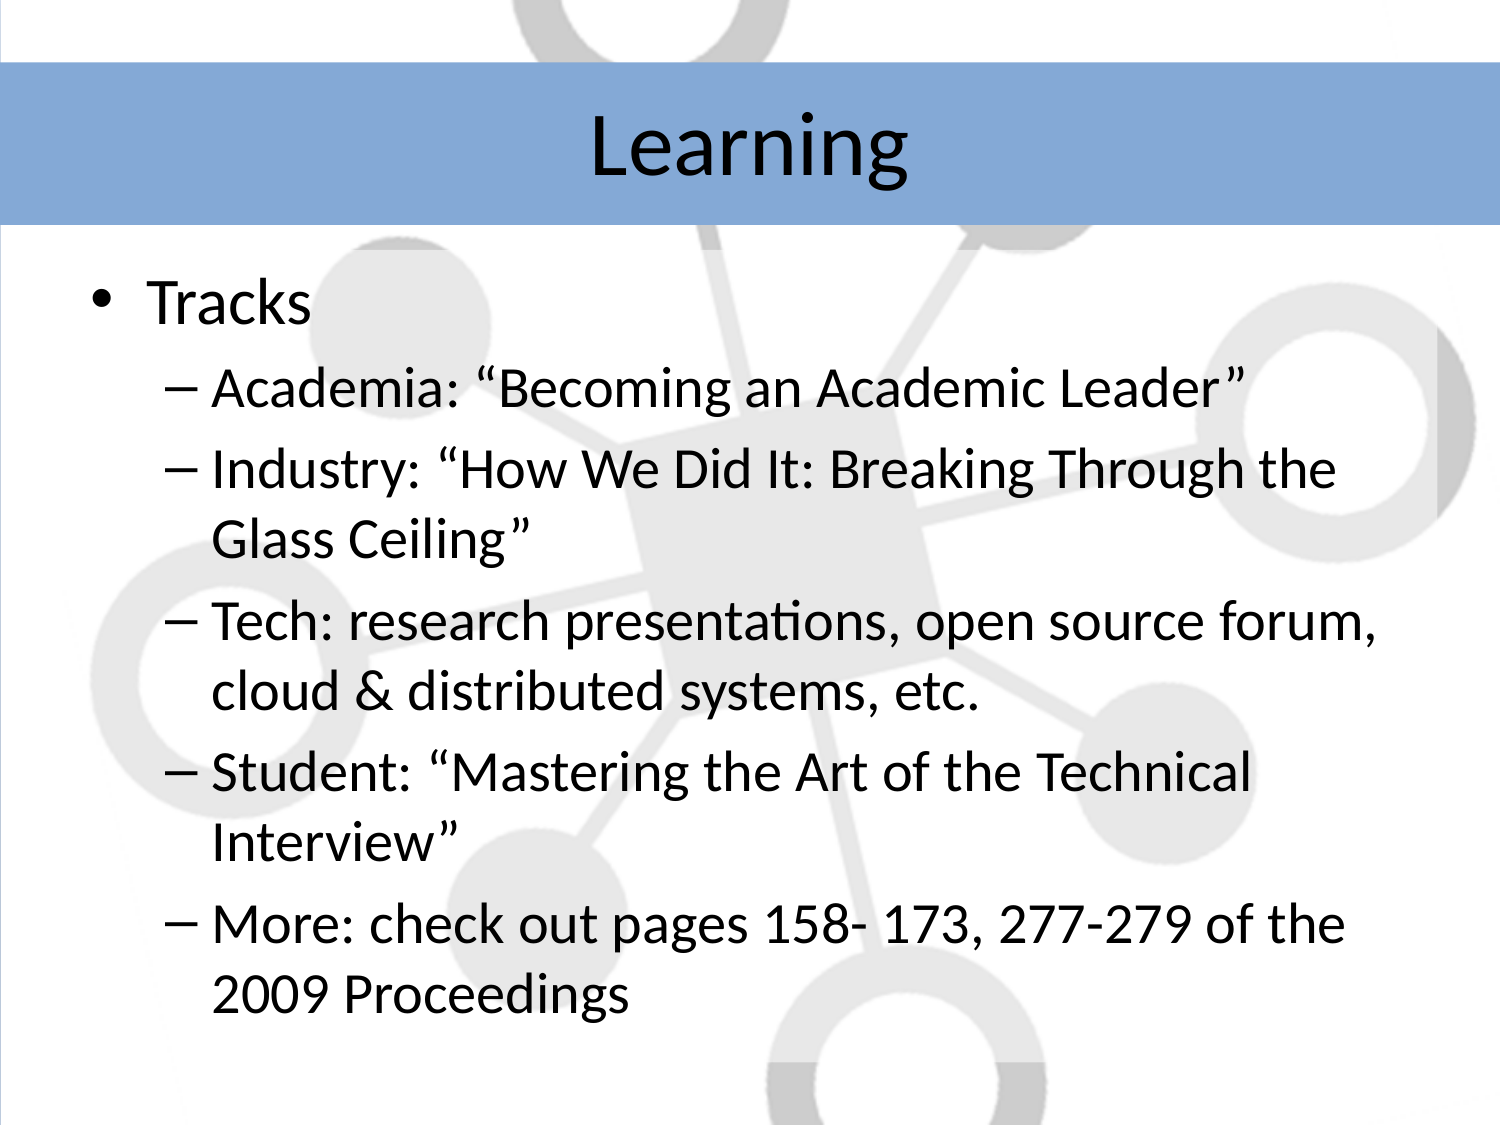

# Learning

Tracks
Academia: “Becoming an Academic Leader”
Industry: “How We Did It: Breaking Through the Glass Ceiling”
Tech: research presentations, open source forum, cloud & distributed systems, etc.
Student: “Mastering the Art of the Technical Interview”
More: check out pages 158- 173, 277-279 of the 2009 Proceedings